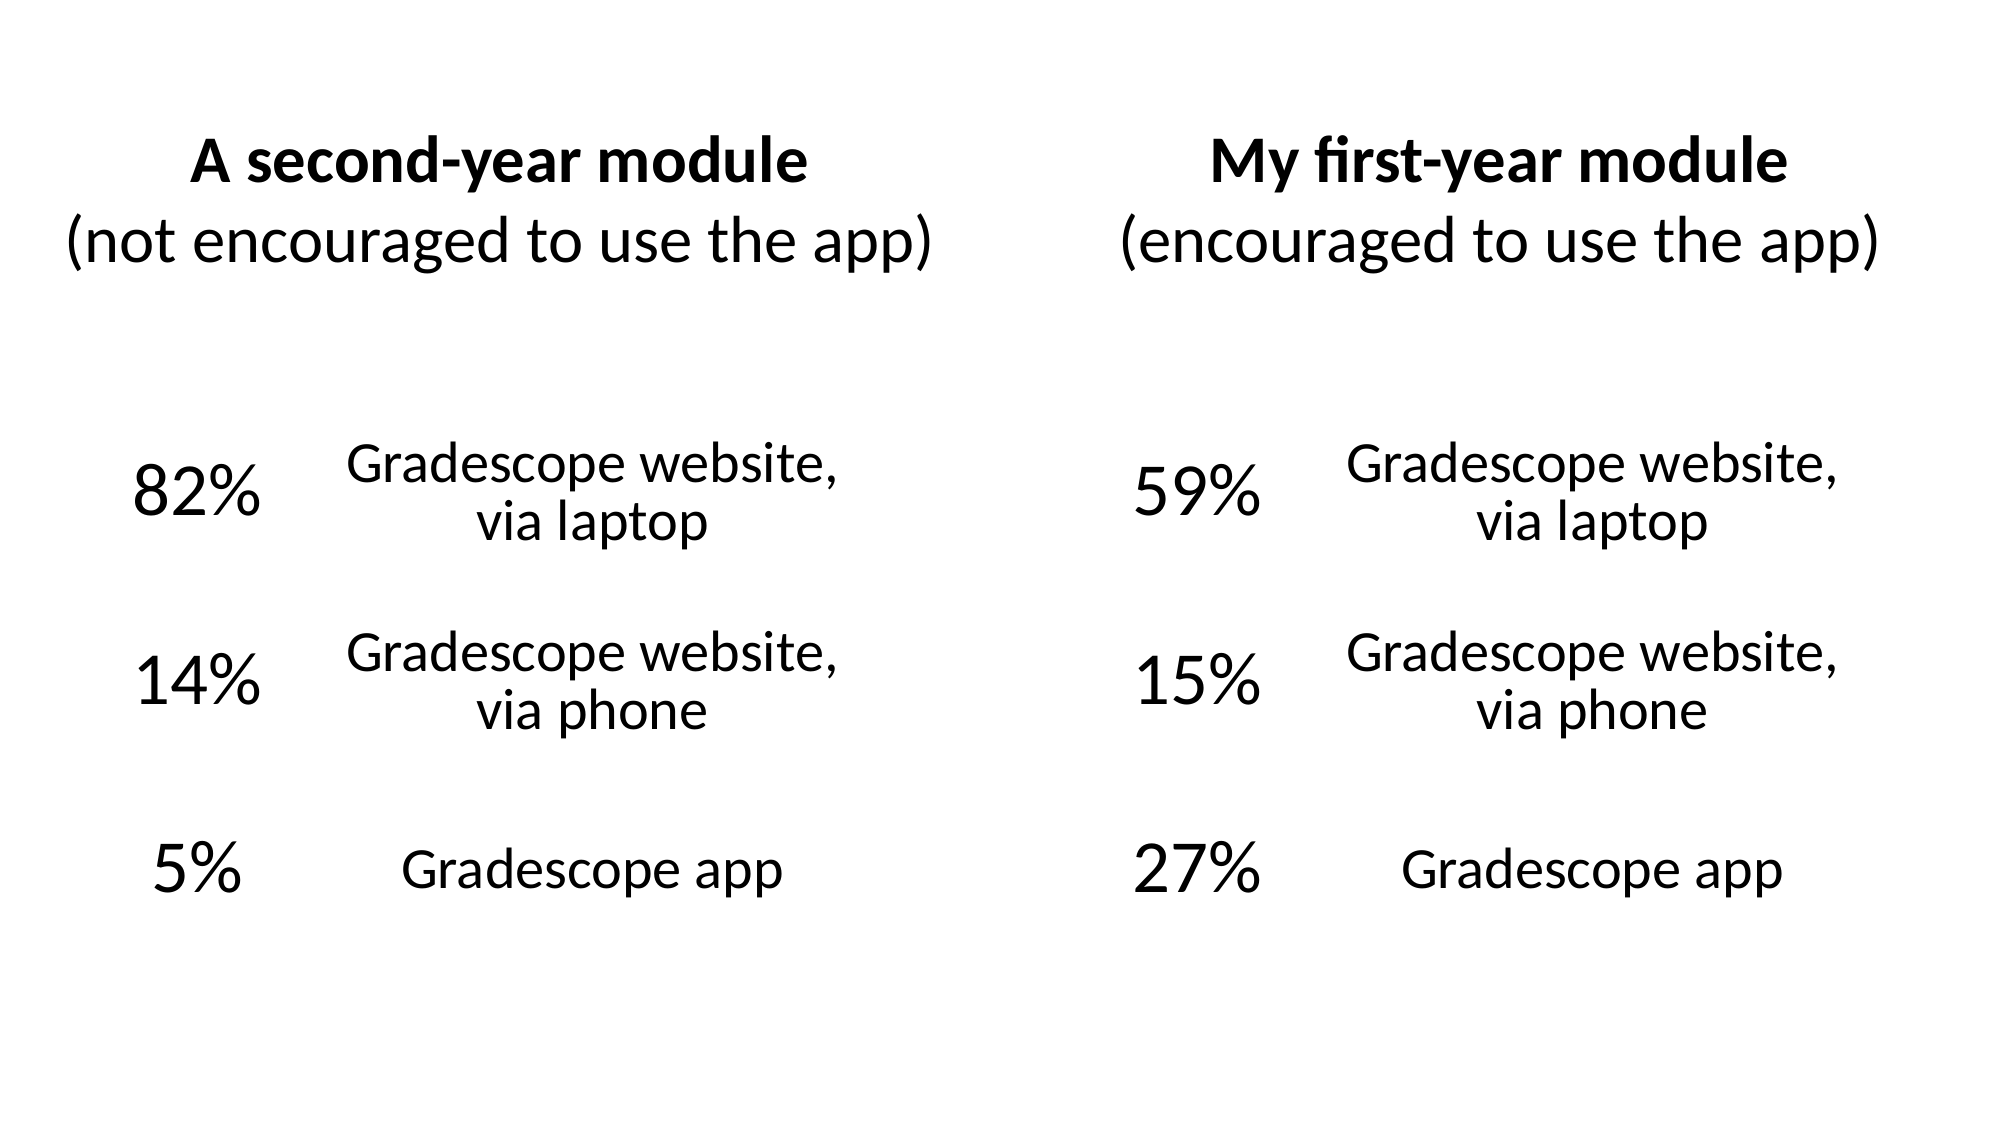

A second-year module
(not encouraged to use the app)
My first-year module
(encouraged to use the app)
| 82% | Gradescope website, via laptop |
| --- | --- |
| 14% | Gradescope website, via phone |
| 5% | Gradescope app |
| 59% | Gradescope website, via laptop |
| --- | --- |
| 15% | Gradescope website, via phone |
| 27% | Gradescope app |